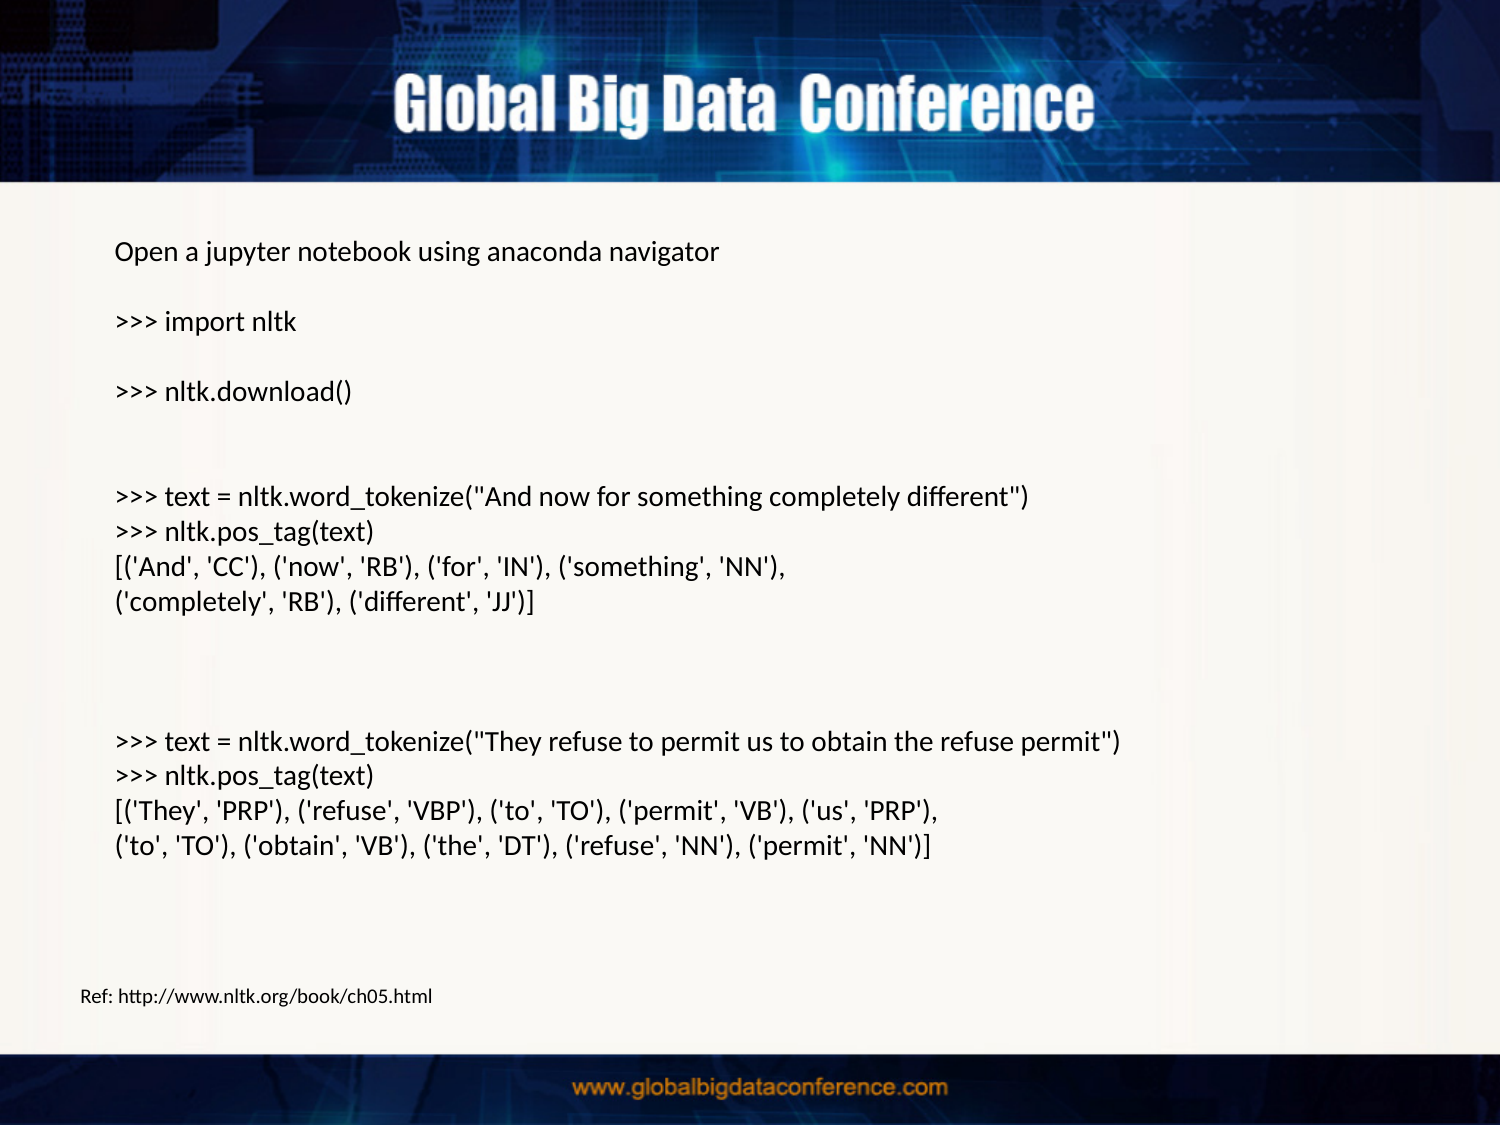

Open a jupyter notebook using anaconda navigator

>>> import nltk

>>> nltk.download()

>>> text = nltk.word_tokenize("And now for something completely different")
>>> nltk.pos_tag(text)
[('And', 'CC'), ('now', 'RB'), ('for', 'IN'), ('something', 'NN'),
('completely', 'RB'), ('different', 'JJ')]

>>> text = nltk.word_tokenize("They refuse to permit us to obtain the refuse permit")
>>> nltk.pos_tag(text)
[('They', 'PRP'), ('refuse', 'VBP'), ('to', 'TO'), ('permit', 'VB'), ('us', 'PRP'),
('to', 'TO'), ('obtain', 'VB'), ('the', 'DT'), ('refuse', 'NN'), ('permit', 'NN')]

Ref: http://www.nltk.org/book/ch05.html